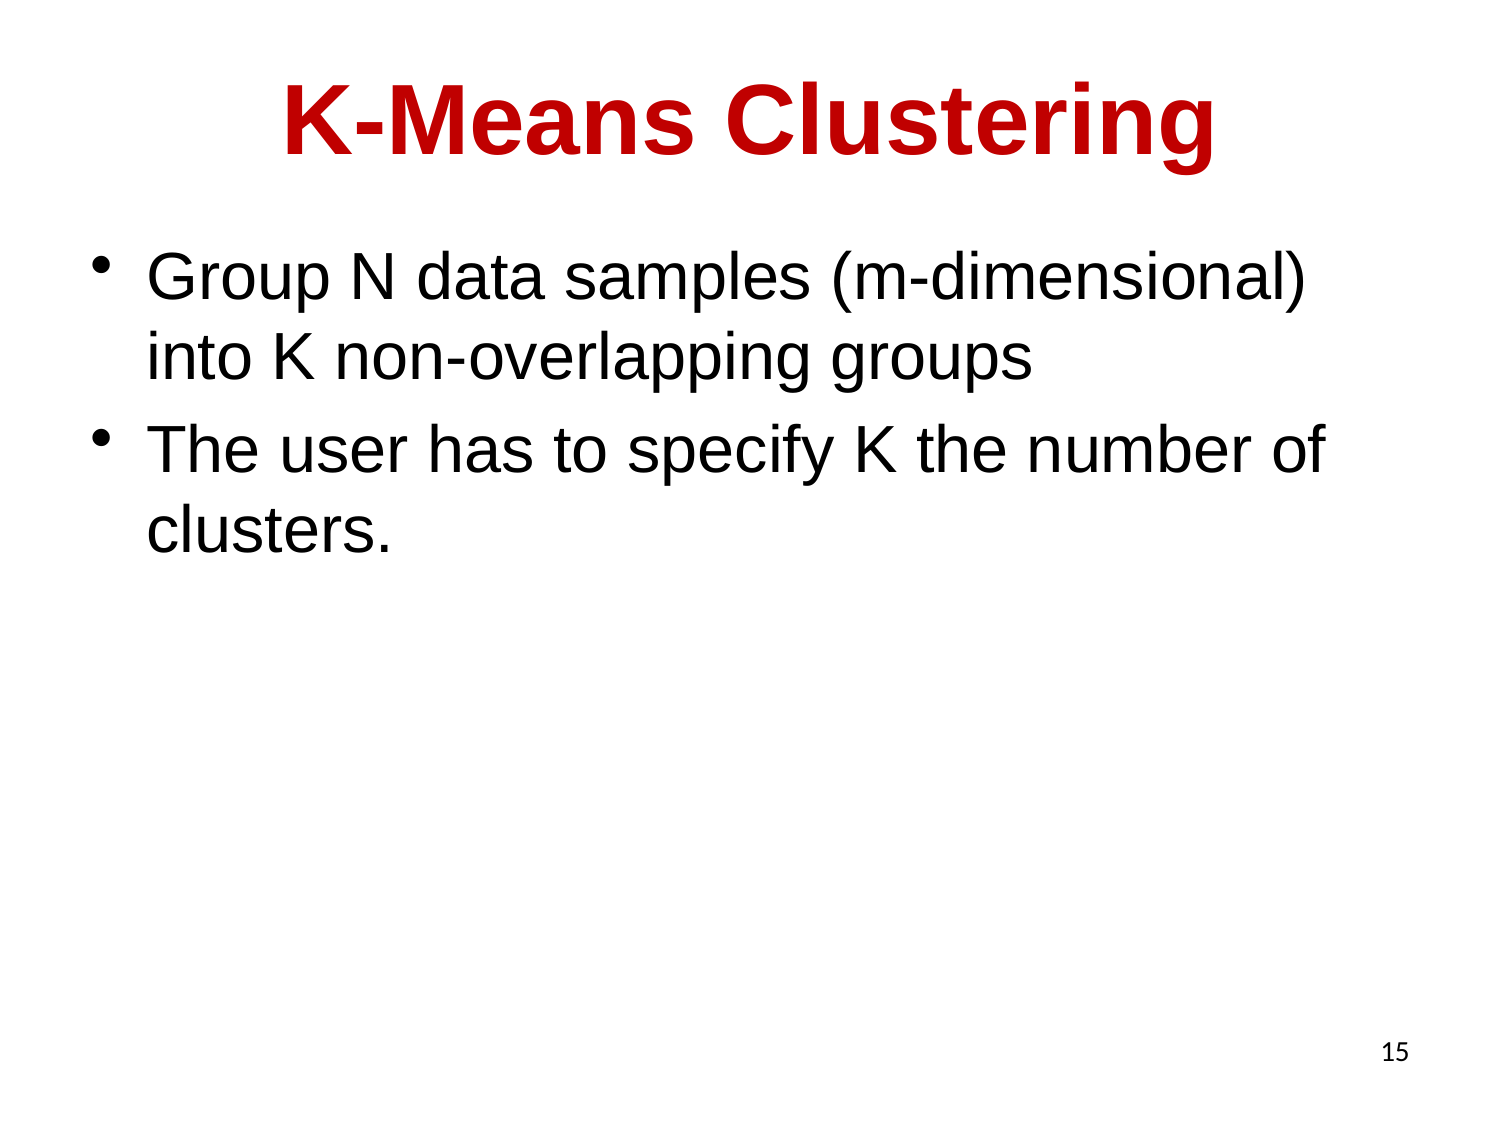

# K-Means Clustering
Group N data samples (m-dimensional) into K non-overlapping groups
The user has to specify K the number of clusters.

15